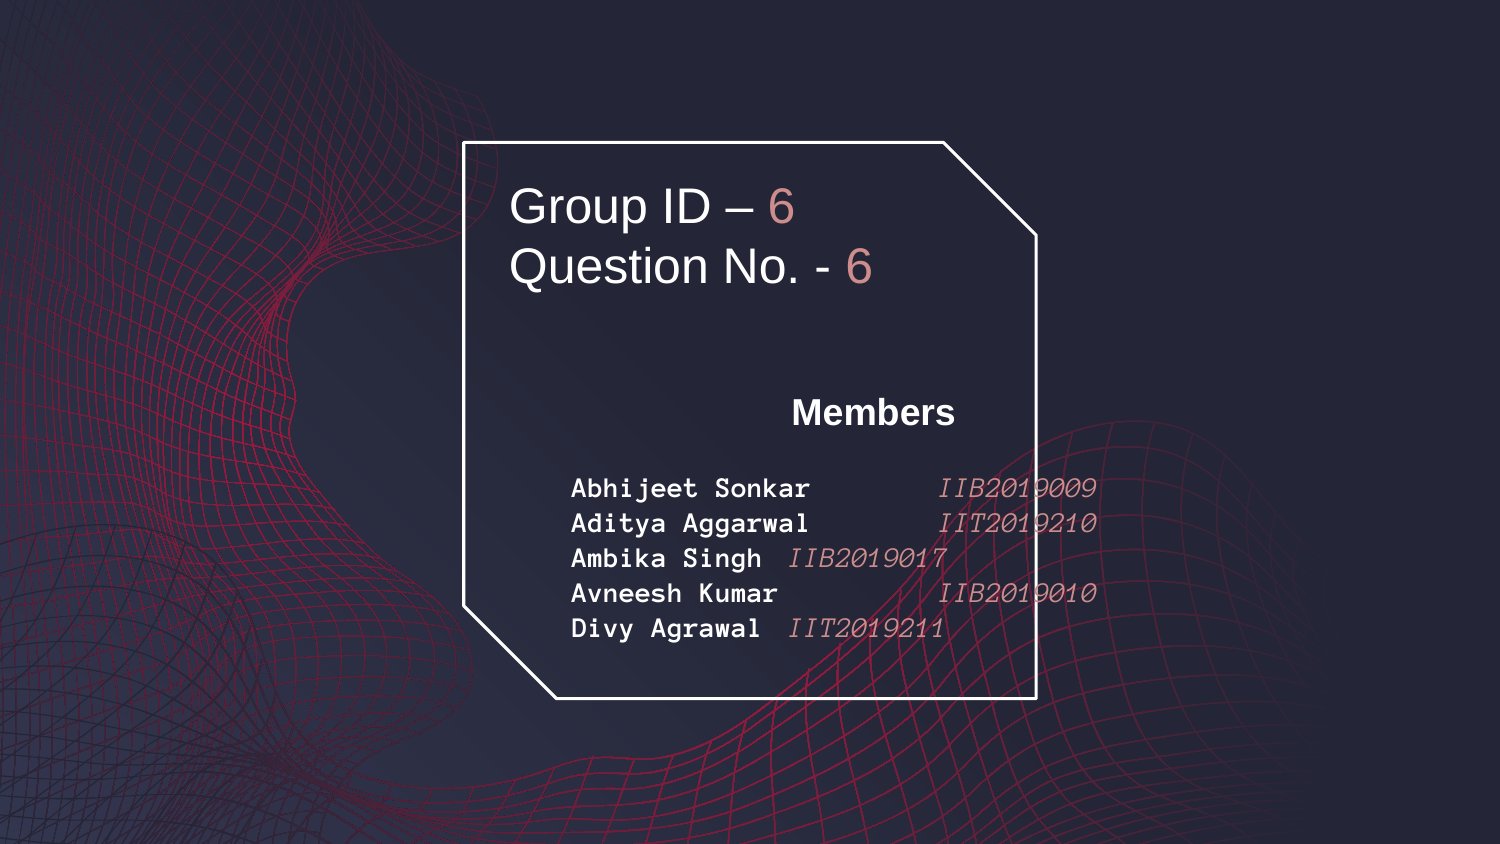

# Group ID – 6 Question No. - 6
Members

Abhijeet Sonkar	 IIB2019009
Aditya Aggarwal	 IIT2019210
Ambika Singh	 IIB2019017
Avneesh Kumar	 IIB2019010
Divy Agrawal	 IIT2019211